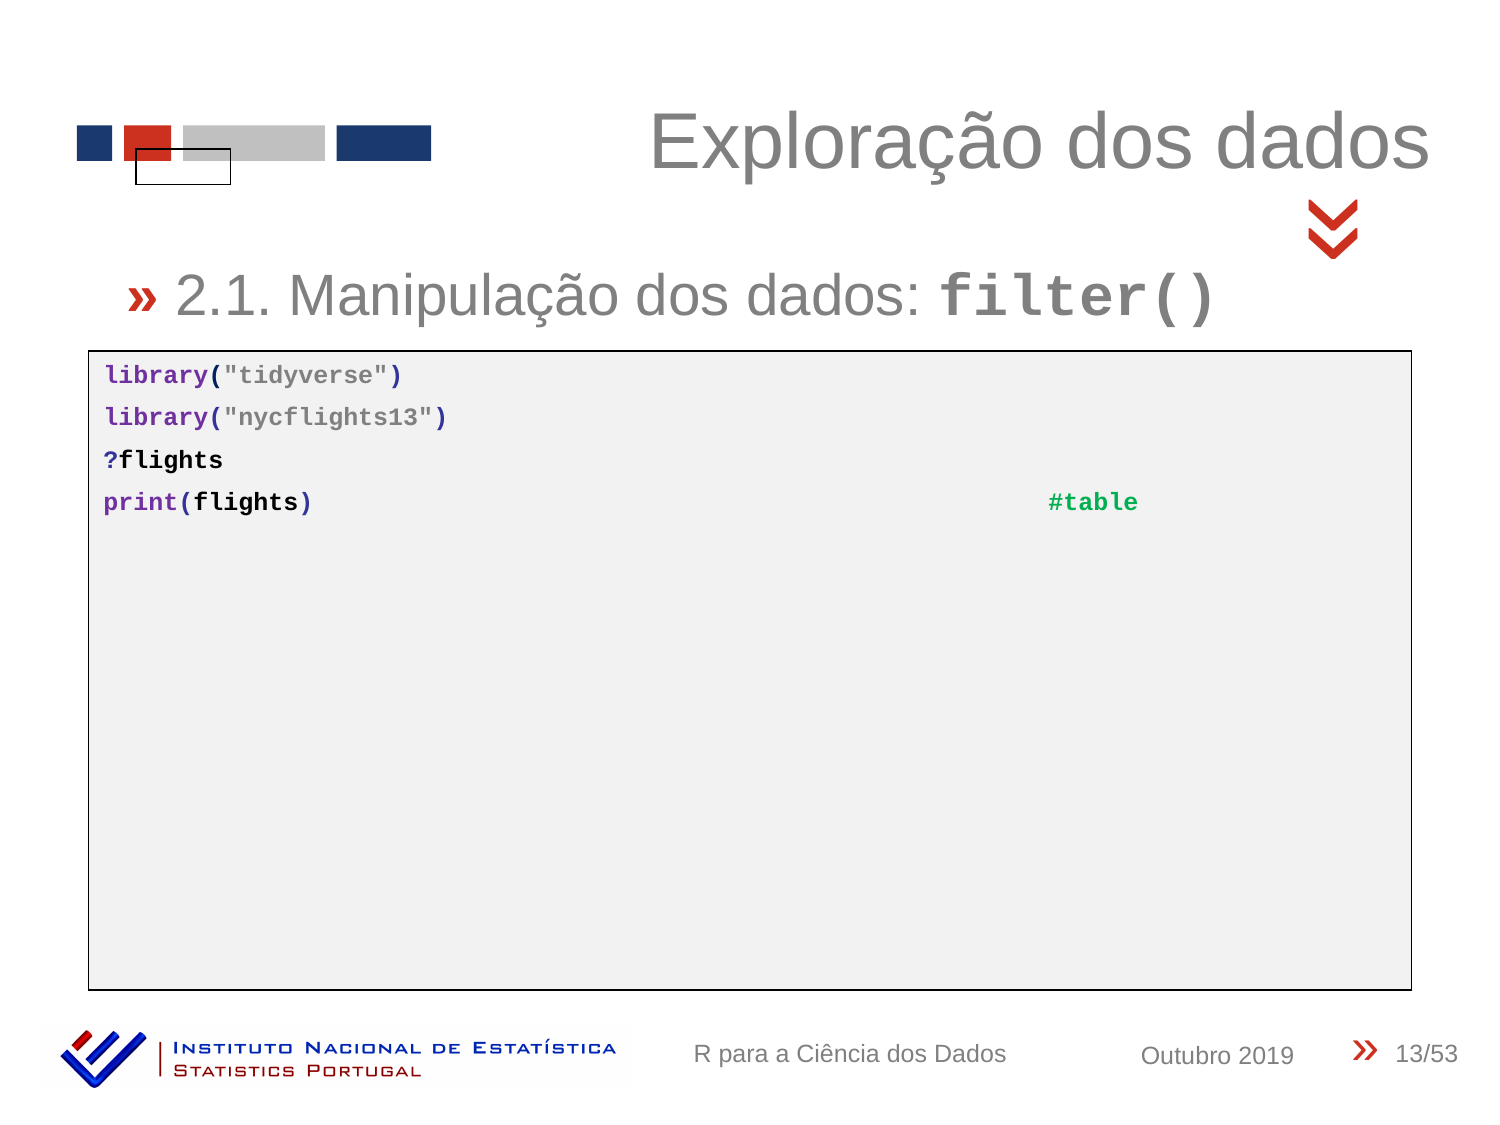

Exploração dos dados
«
» 2.1. Manipulação dos dados: filter()
library("tidyverse")
library("nycflights13")
?flights
print(flights)                                                 #table

13